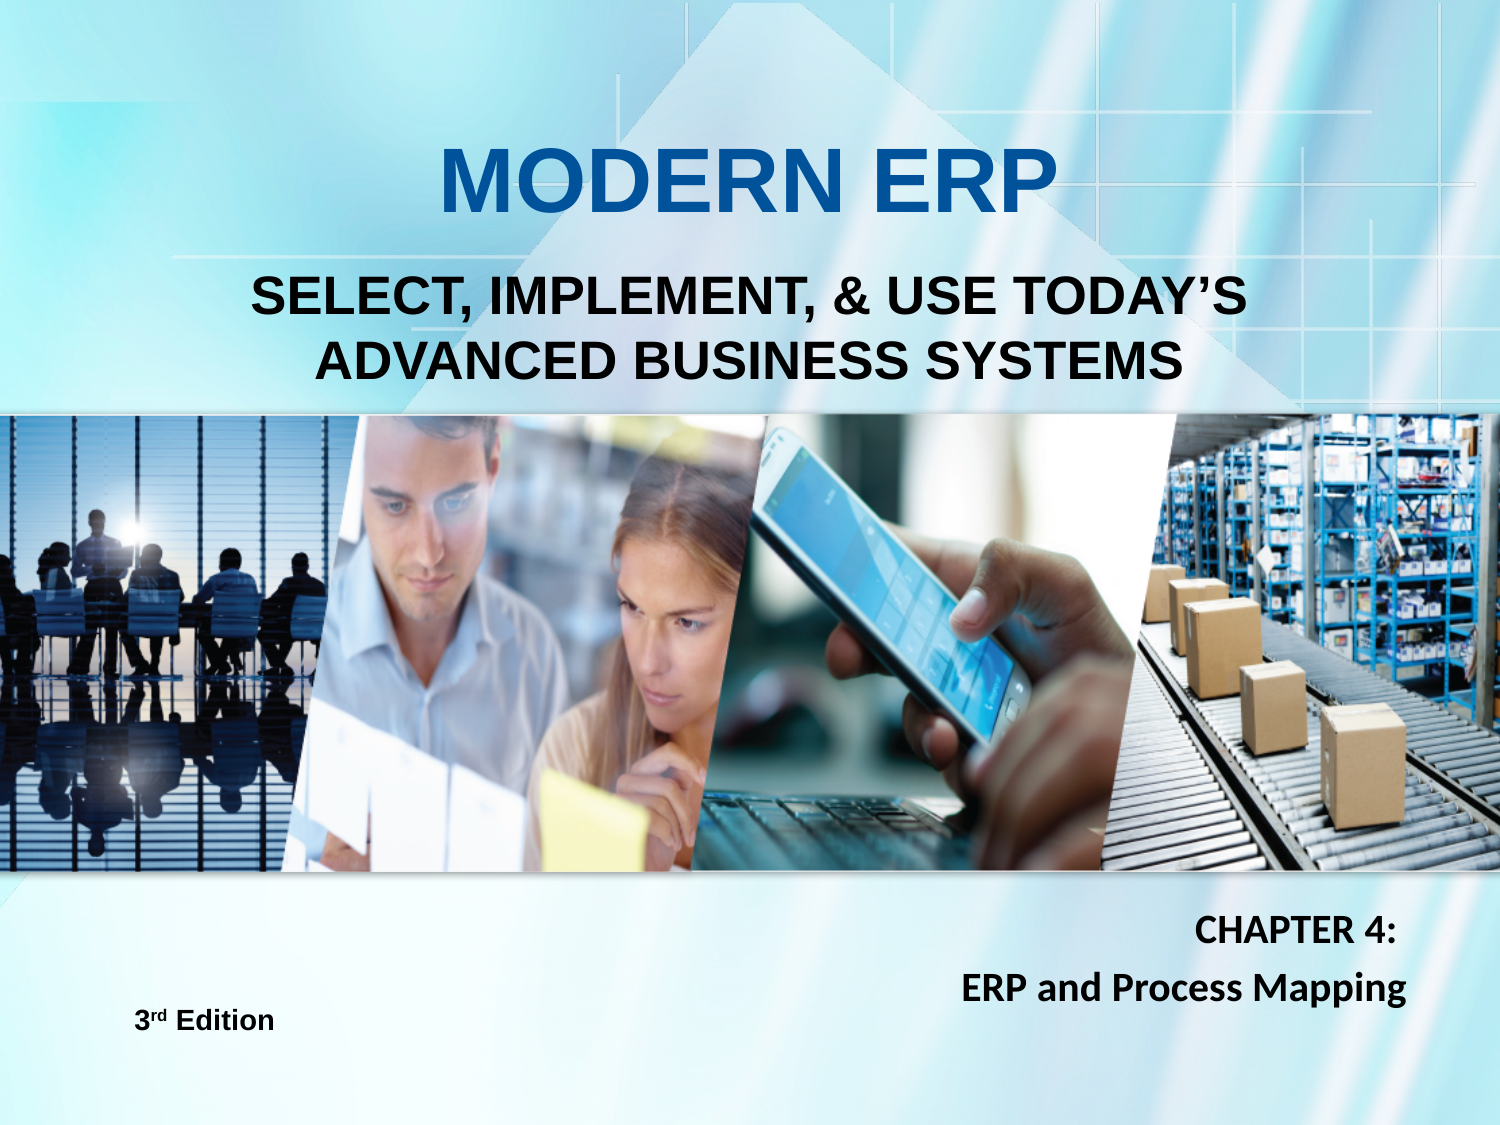

# MODERN ERP
SELECT, IMPLEMENT, & USE TODAY’S ADVANCED BUSINESS SYSTEMS
CHAPTER 4:
ERP and Process Mapping
3rd Edition